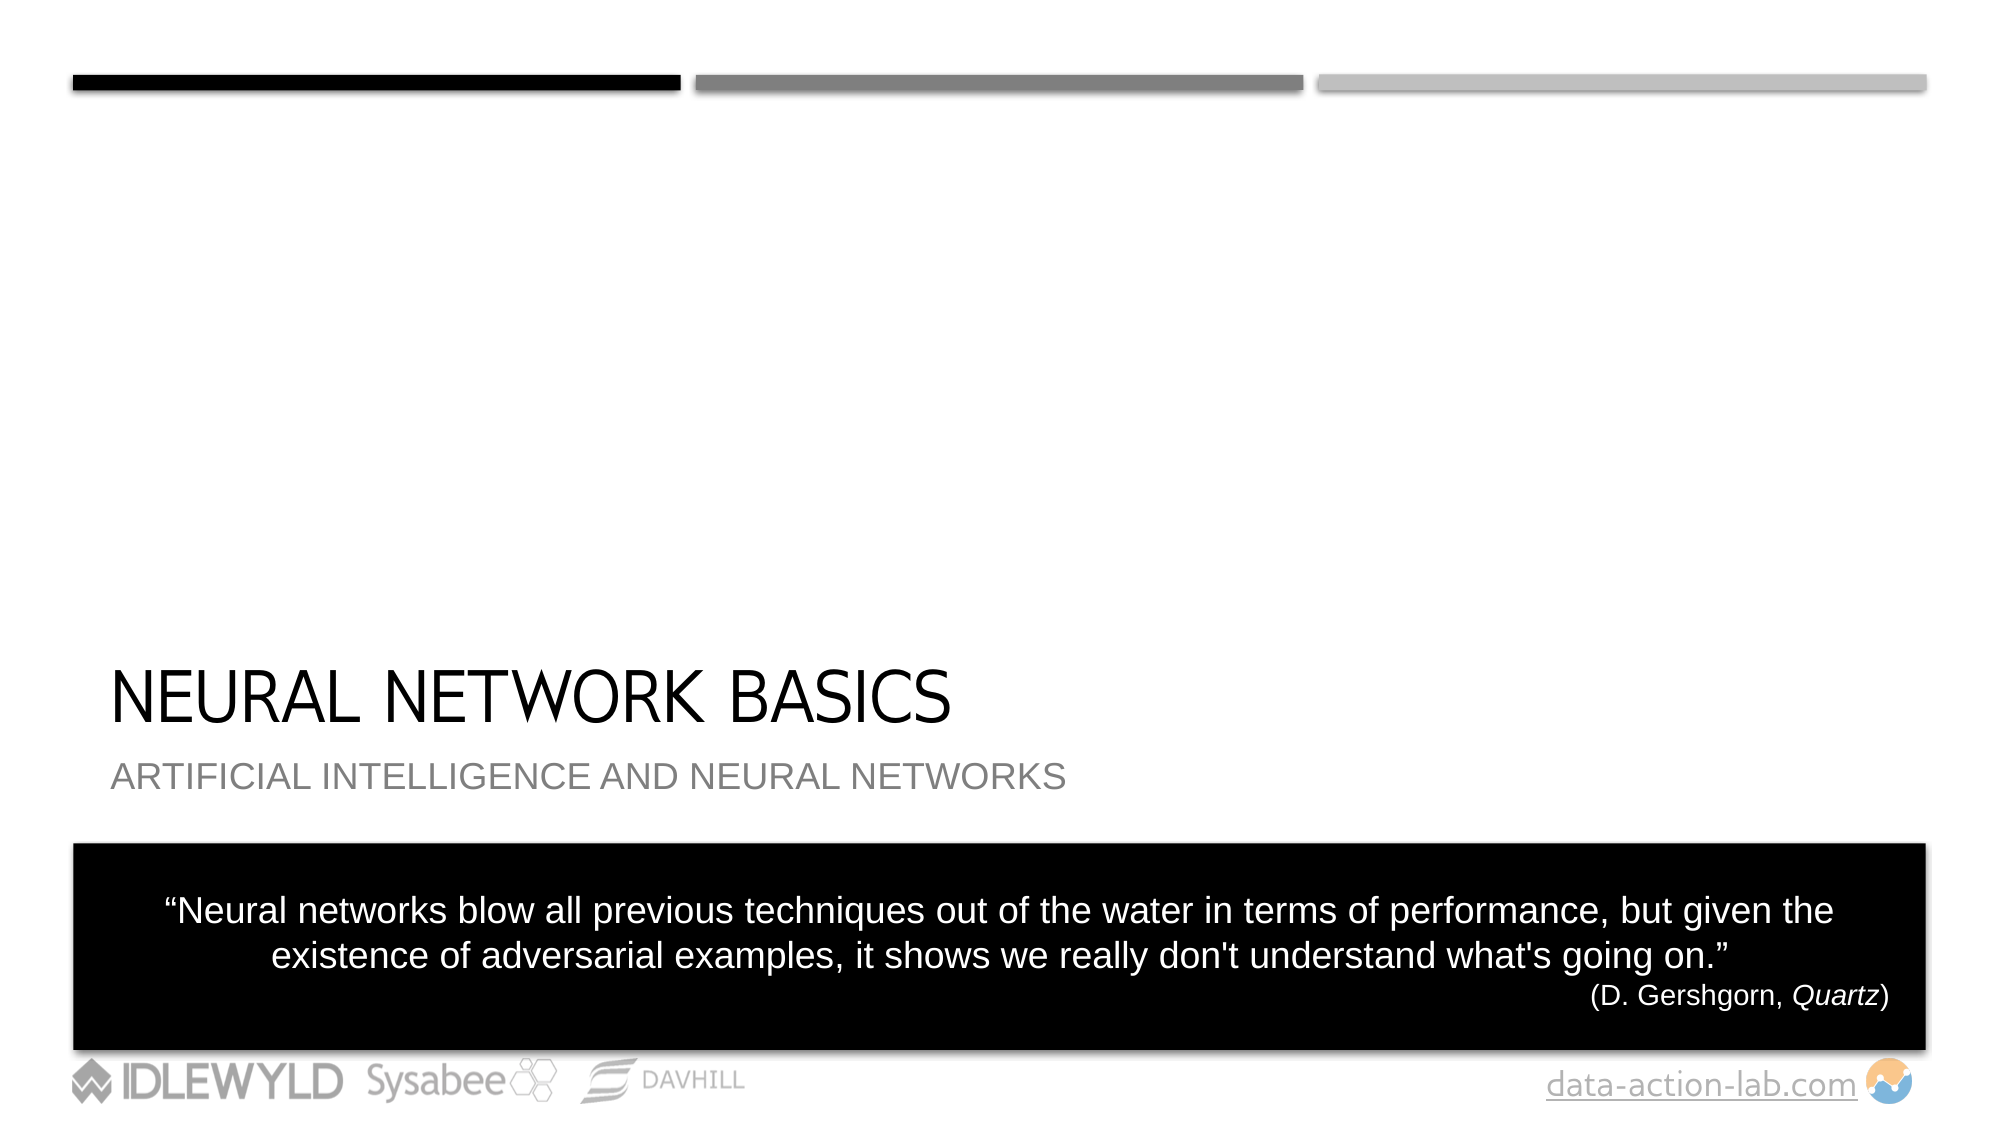

# Neural Network Basics
ARTIFICIAL INTELLIGENCE AND NEURAL NETWORKS
“Neural networks blow all previous techniques out of the water in terms of performance, but given the existence of adversarial examples, it shows we really don't understand what's going on.”
(D. Gershgorn, Quartz)